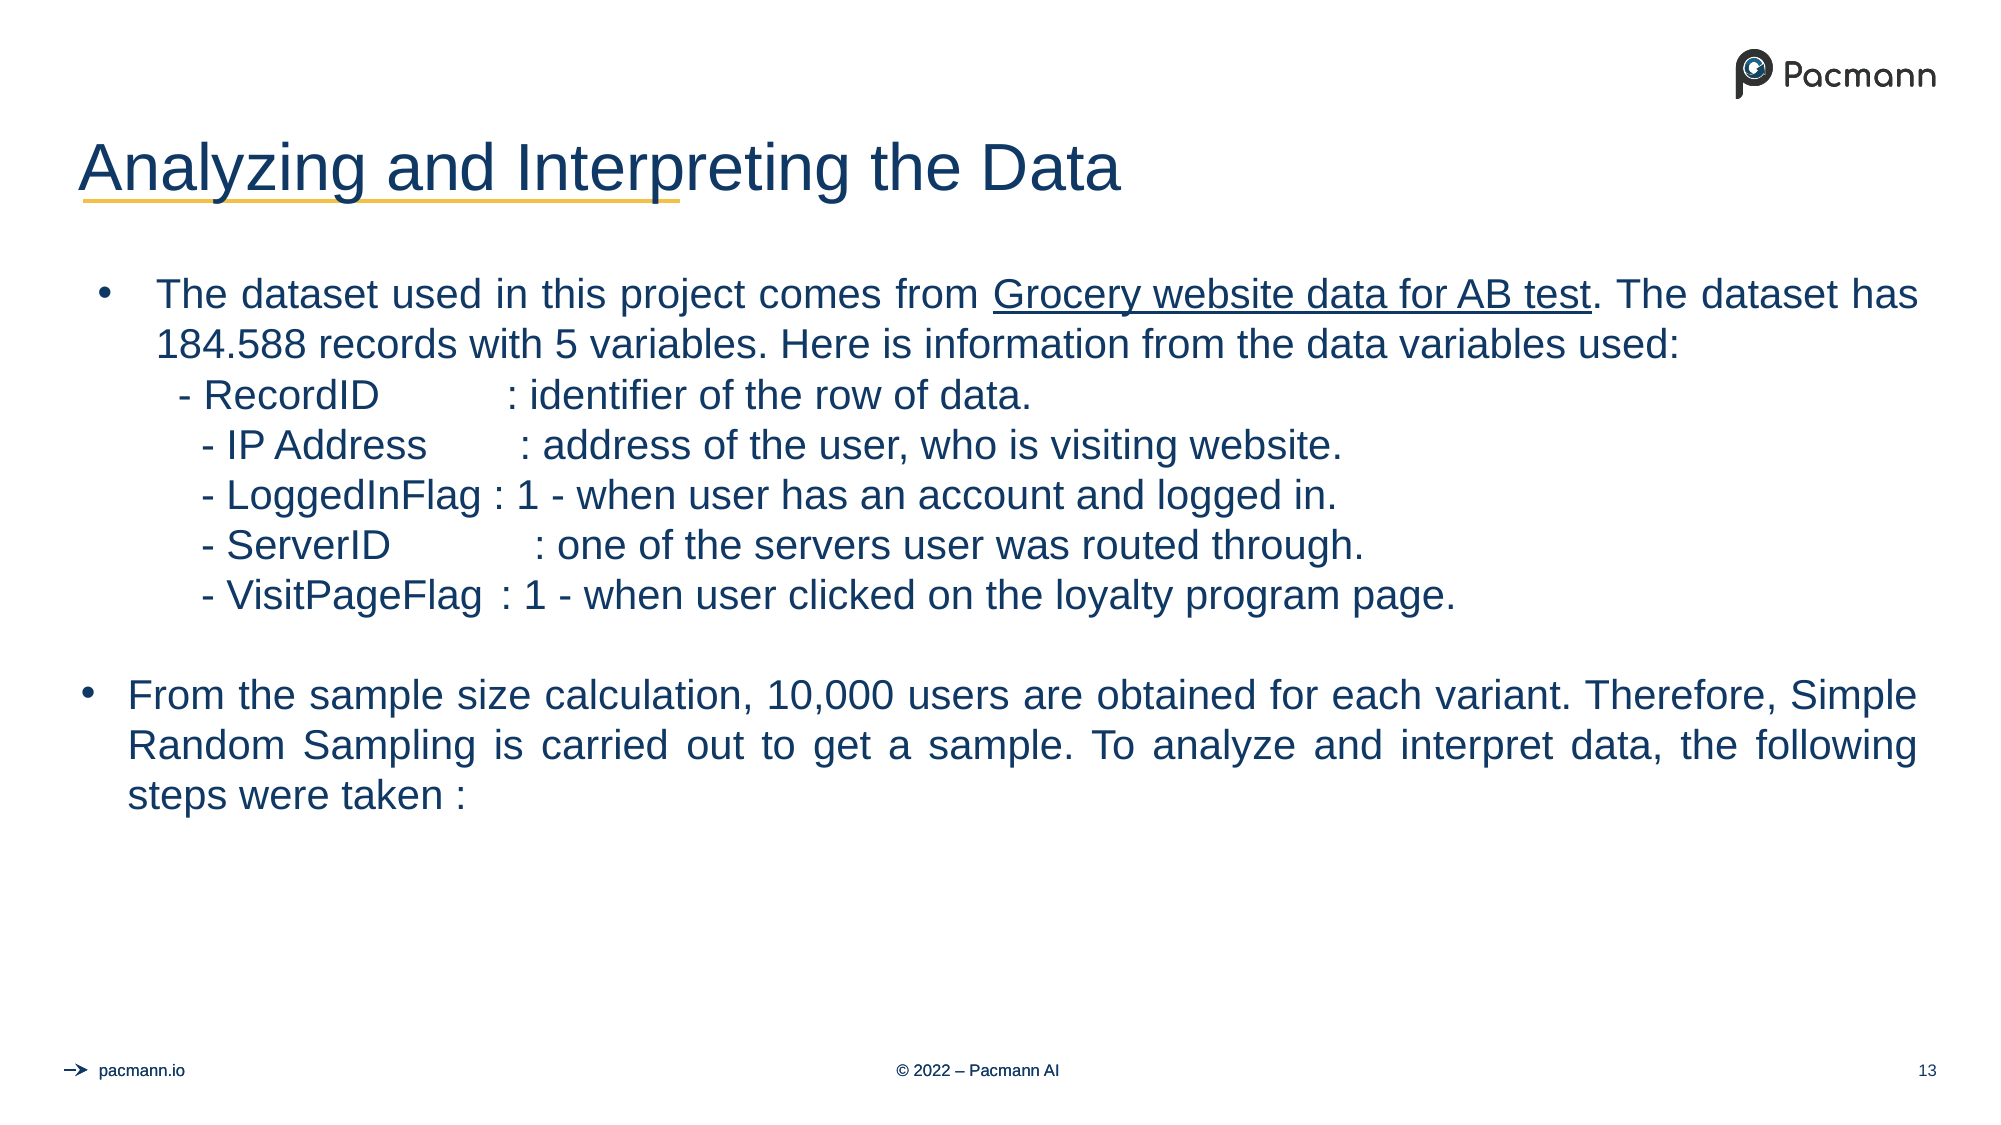

# Analyzing and Interpreting the Data
The dataset used in this project comes from Grocery website data for AB test. The dataset has 184.588 records with 5 variables. Here is information from the data variables used:
       - RecordID           : identifier of the row of data.
         - IP Address        : address of the user, who is visiting website.
         - LoggedInFlag : 1 - when user has an account and logged in.
         - ServerID             : one of the servers user was routed through.
         - VisitPageFlag  : 1 - when user clicked on the loyalty program page.

From the sample size calculation, 10,000 users are obtained for each variant. Therefore, Simple Random Sampling is carried out to get a sample. To analyze and interpret data, the following steps were taken :